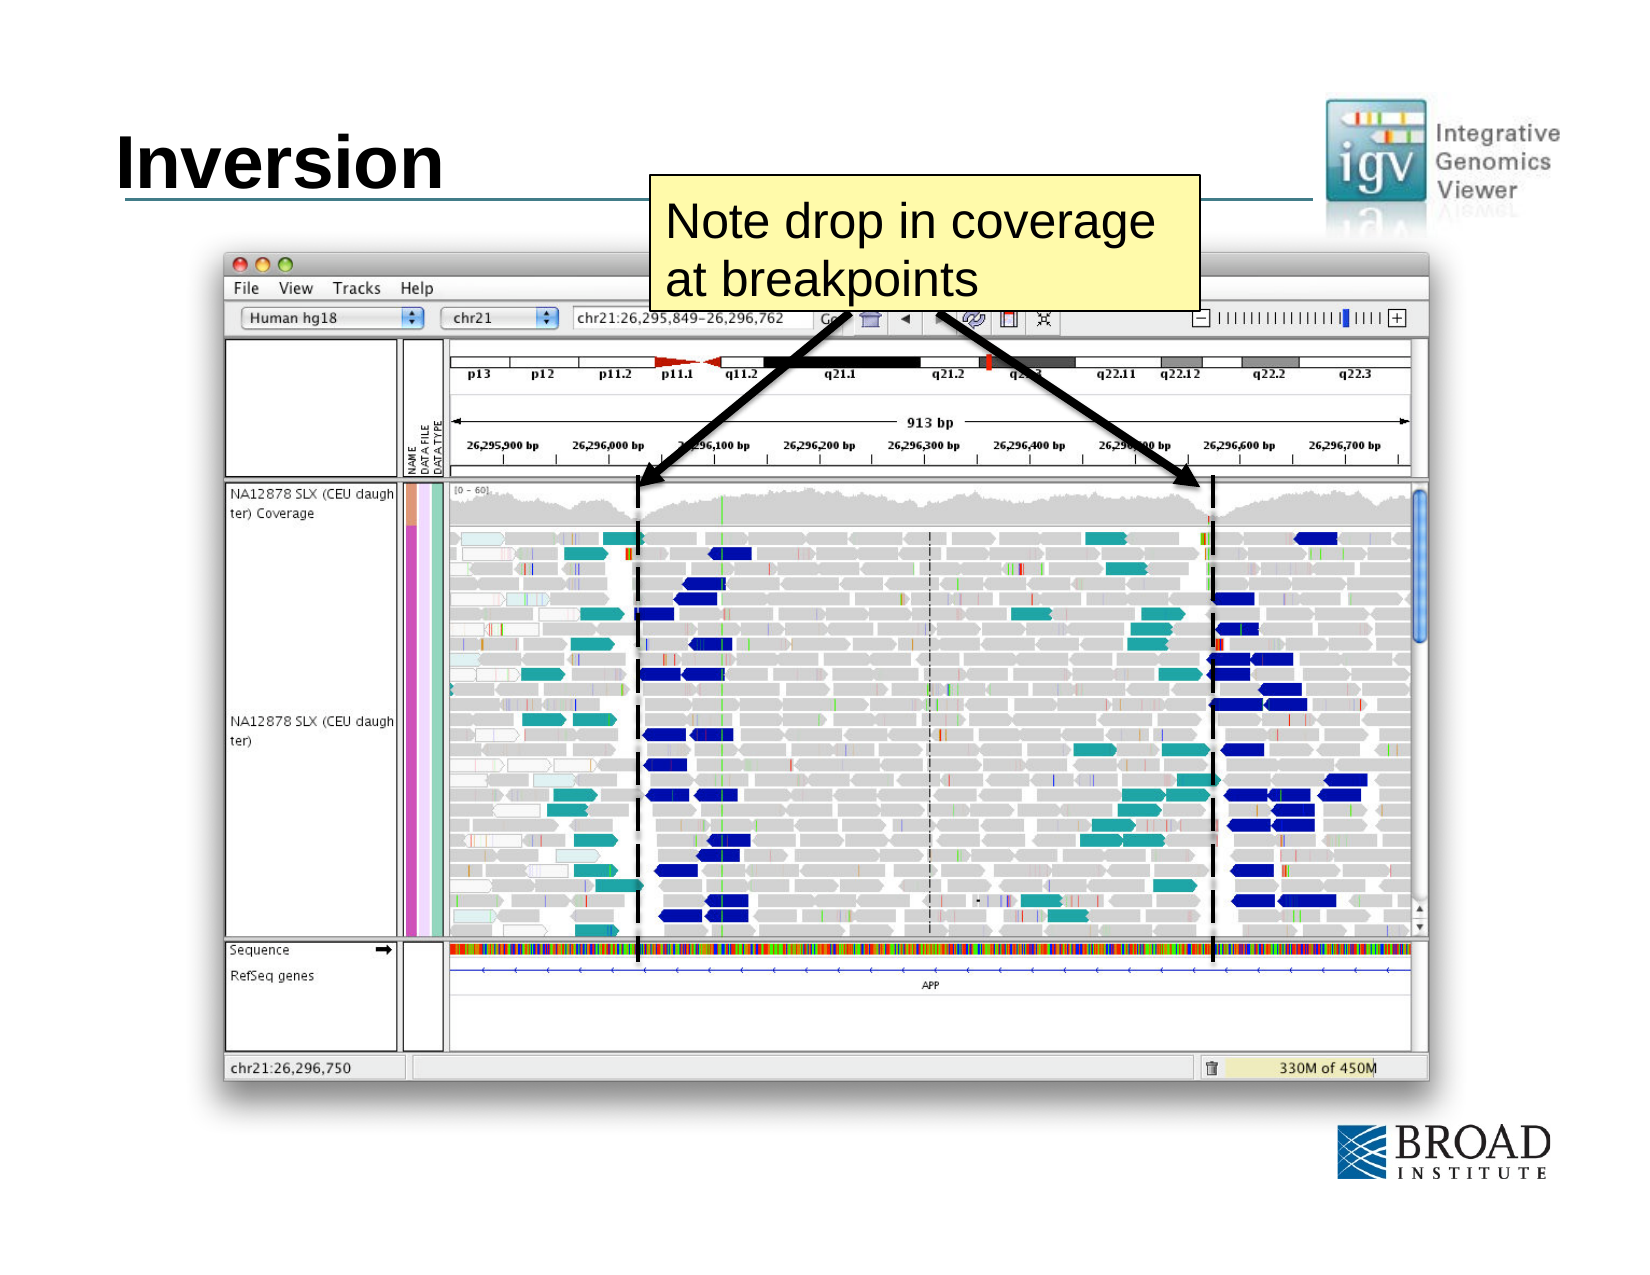

# Inversion

Note drop in coverage at breakpoints